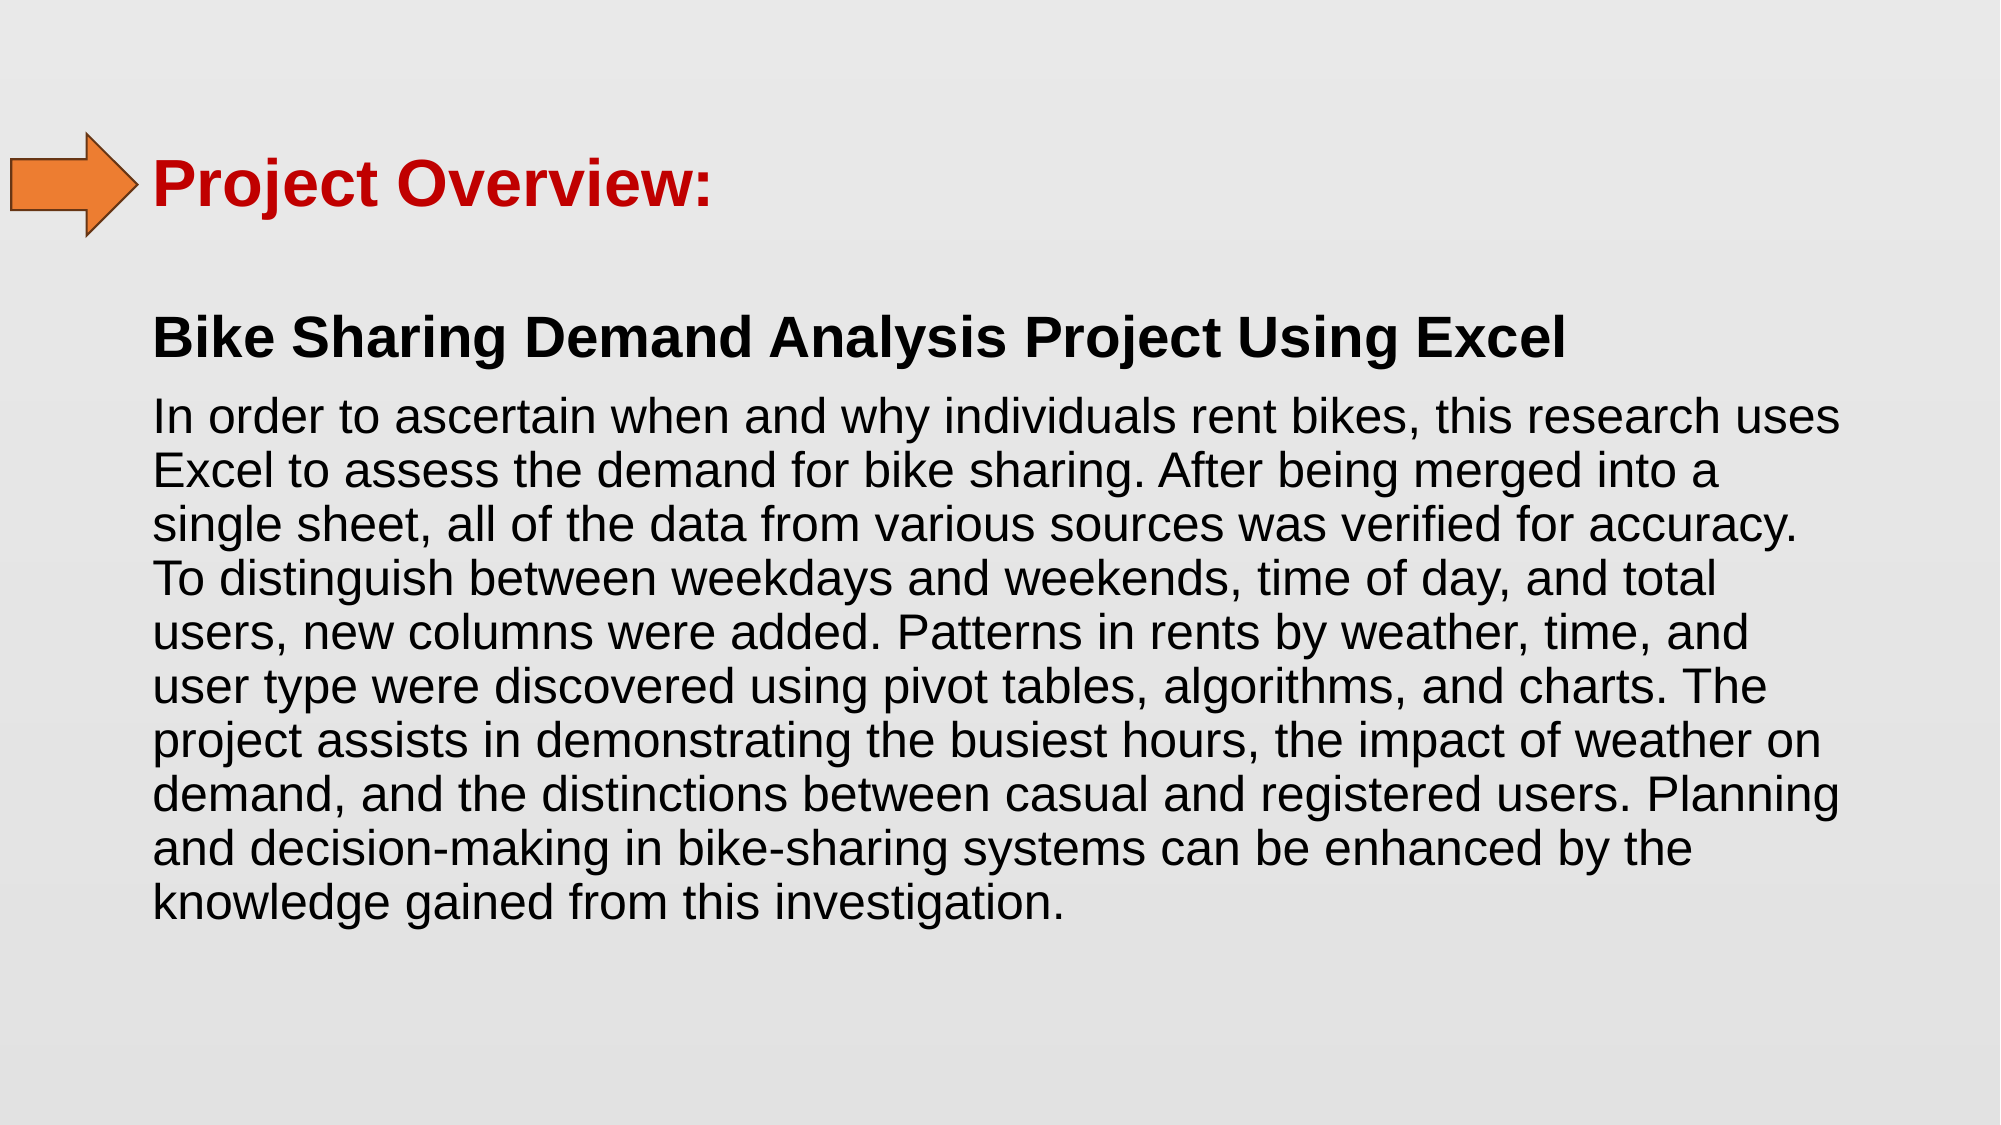

# Project Overview:
Bike Sharing Demand Analysis Project Using Excel
In order to ascertain when and why individuals rent bikes, this research uses Excel to assess the demand for bike sharing. After being merged into a single sheet, all of the data from various sources was verified for accuracy. To distinguish between weekdays and weekends, time of day, and total users, new columns were added. Patterns in rents by weather, time, and user type were discovered using pivot tables, algorithms, and charts. The project assists in demonstrating the busiest hours, the impact of weather on demand, and the distinctions between casual and registered users. Planning and decision-making in bike-sharing systems can be enhanced by the knowledge gained from this investigation.